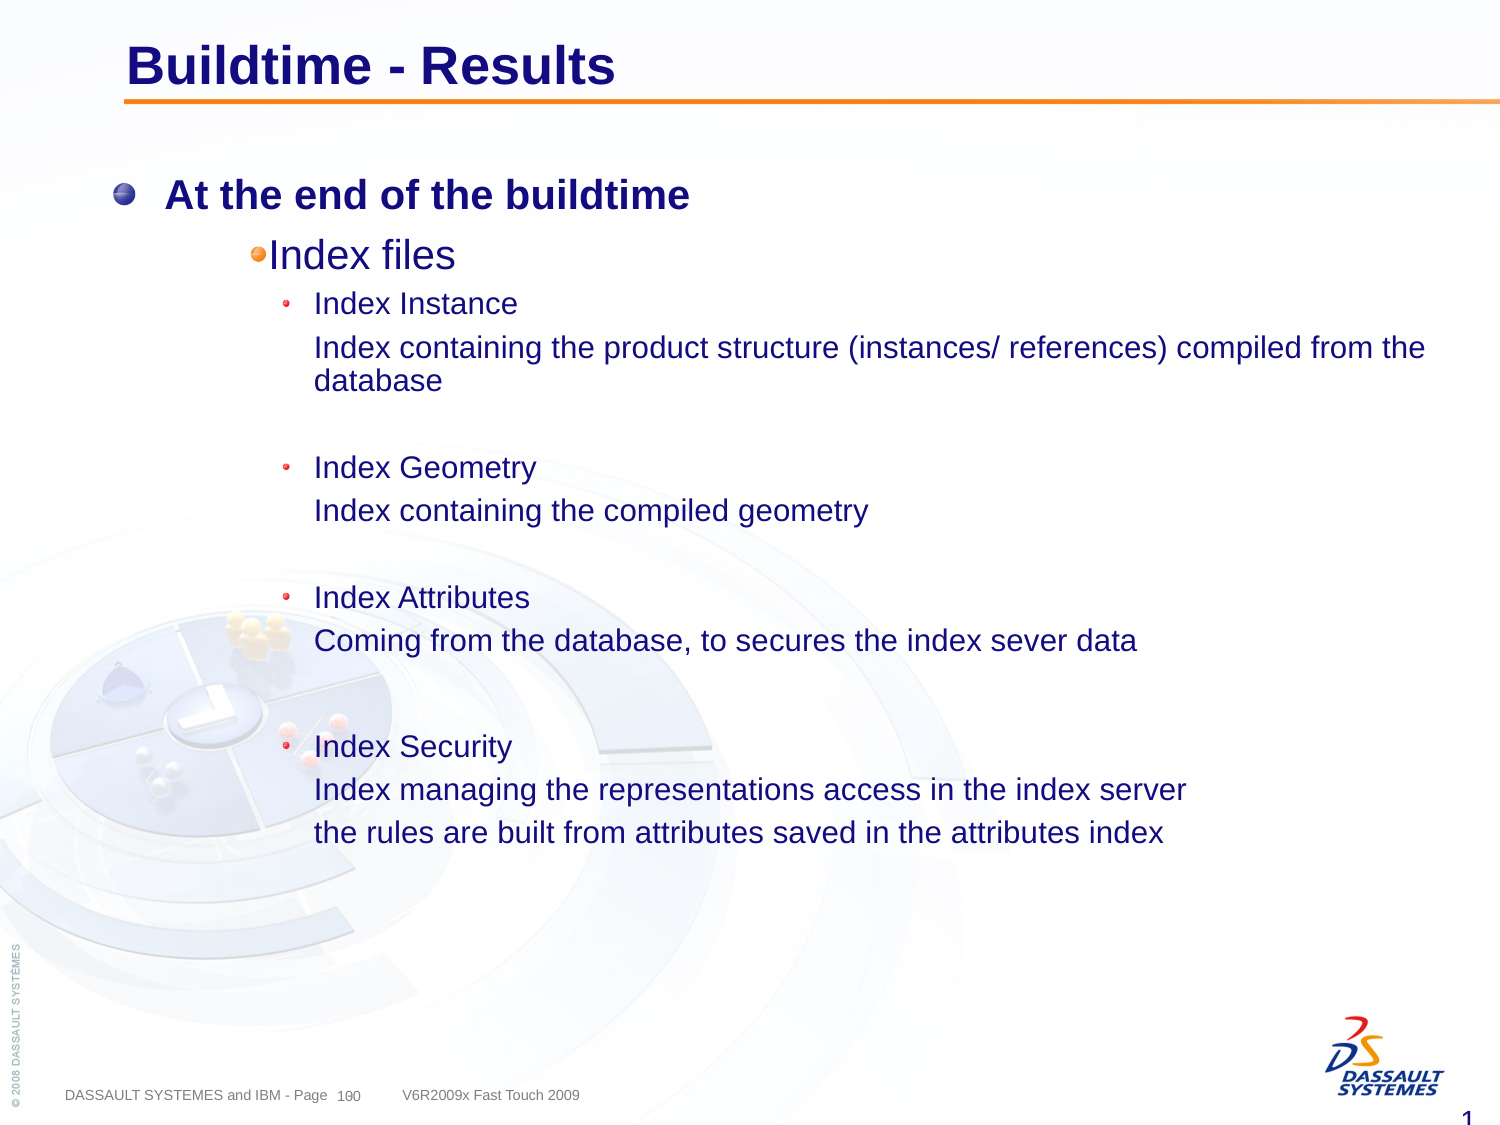

# Buildtime - Results
At the end of the buildtime
Index files
Index Instance
	Index containing the product structure (instances/ references) compiled from the database

Index Geometry
	Index containing the compiled geometry

Index Attributes
	Coming from the database, to secures the index sever data

Index Security
	Index managing the representations access in the index server
	the rules are built from attributes saved in the attributes index
100